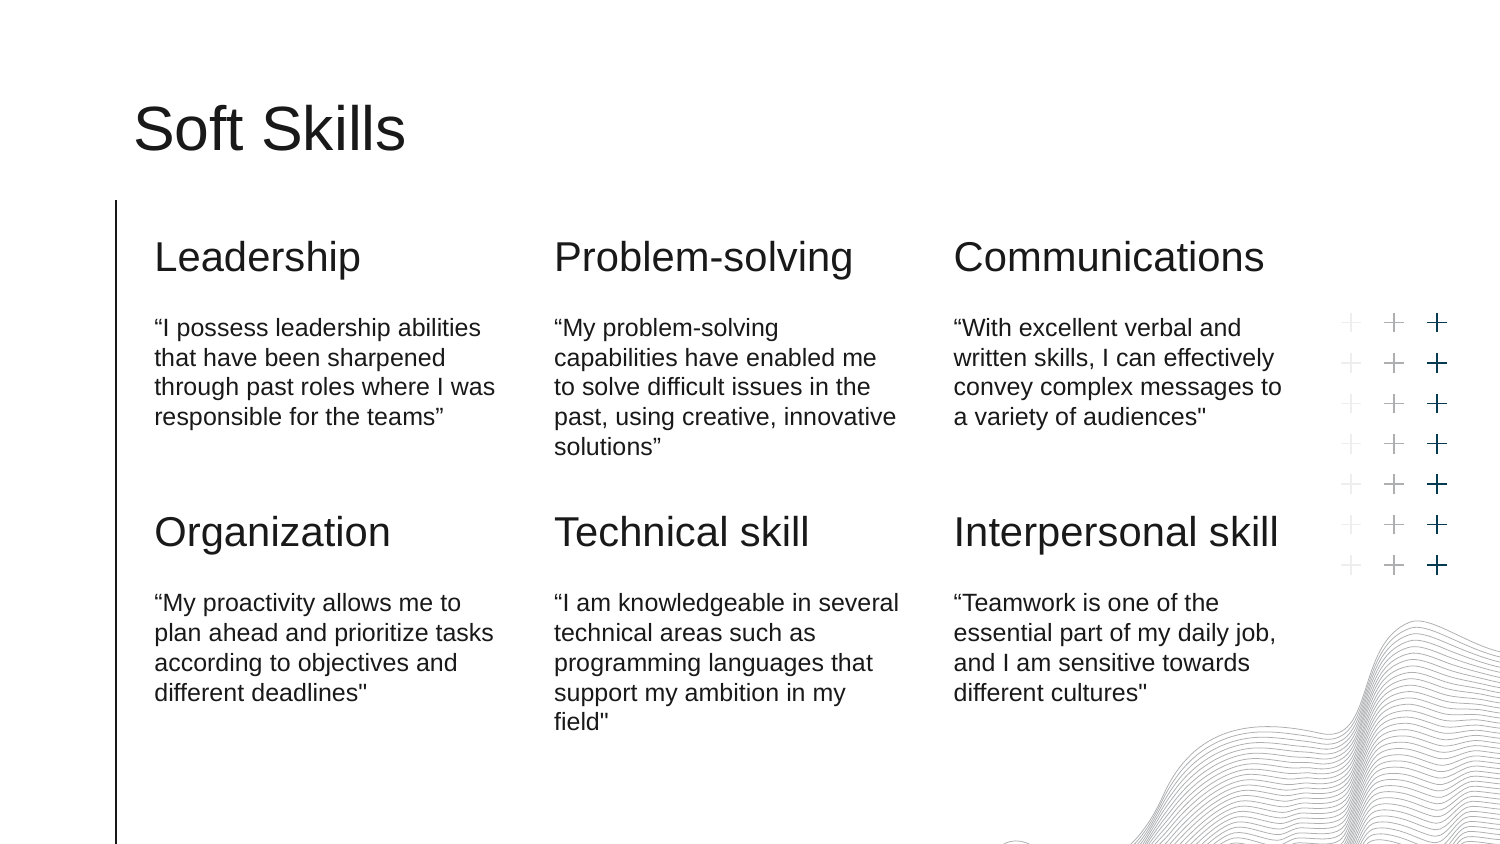

# Soft Skills
Leadership
Problem-solving
Communications
“I possess leadership abilities that have been sharpened through past roles where I was responsible for the teams”
“With excellent verbal and written skills, I can effectively convey complex messages to a variety of audiences"
“My problem-solving capabilities have enabled me to solve difficult issues in the past, using creative, innovative solutions”
Interpersonal skill
Technical skill
Organization
“My proactivity allows me to plan ahead and prioritize tasks according to objectives and different deadlines"
“Teamwork is one of the essential part of my daily job, and I am sensitive towards different cultures"
“I am knowledgeable in several technical areas such as programming languages that support my ambition in my field"